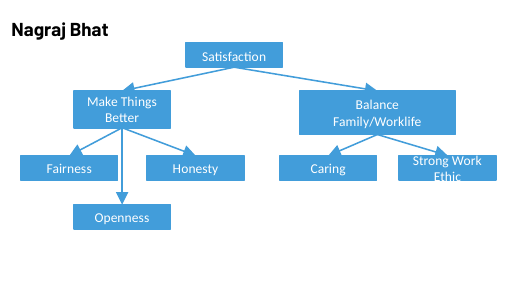

Nagraj Bhat
Satisfaction

Balance
Family/Worklife

Make Things Better
Strong Work Ethic
Fairness
Honesty
Caring
Openness